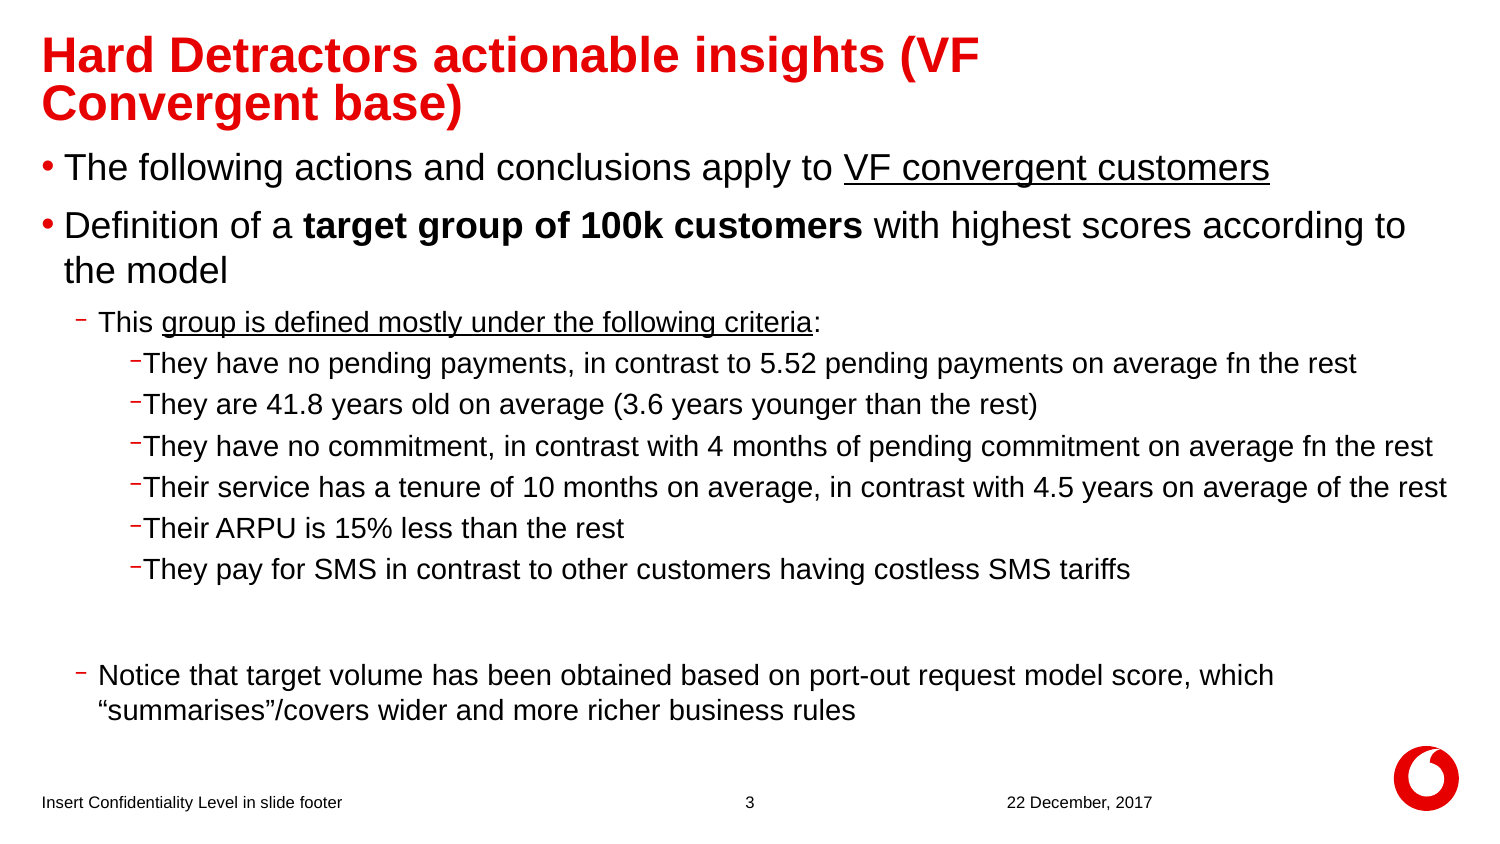

# Hard Detractors actionable insights (VF Convergent base)
The following actions and conclusions apply to VF convergent customers
Definition of a target group of 100k customers with highest scores according to the model
This group is defined mostly under the following criteria:
They have no pending payments, in contrast to 5.52 pending payments on average fn the rest
They are 41.8 years old on average (3.6 years younger than the rest)
They have no commitment, in contrast with 4 months of pending commitment on average fn the rest
Their service has a tenure of 10 months on average, in contrast with 4.5 years on average of the rest
Their ARPU is 15% less than the rest
They pay for SMS in contrast to other customers having costless SMS tariffs

Notice that target volume has been obtained based on port-out request model score, which “summarises”/covers wider and more richer business rules

Insert Confidentiality Level in slide footer
22 December, 2017
3